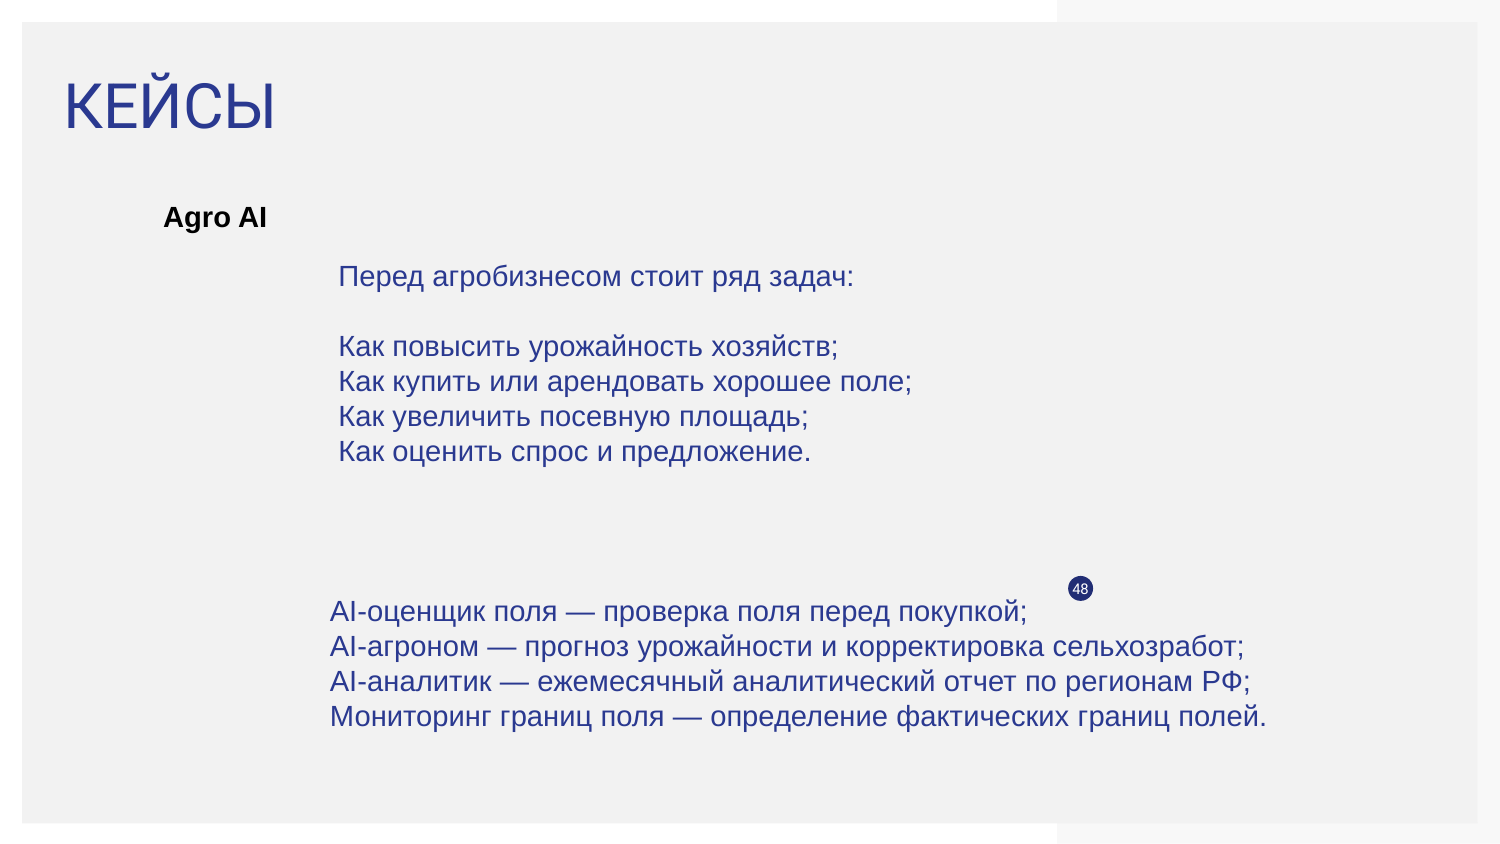

# КЕЙСЫ
Agro AI
Перед агробизнесом стоит ряд задач:

Как повысить урожайность хозяйств;
Как купить или арендовать хорошее поле;
Как увеличить посевную площадь;
Как оценить спрос и предложение.
48
AI-оценщик поля — проверка поля перед покупкой;
AI-агроном — прогноз урожайности и корректировка сельхозработ;
AI-аналитик — ежемесячный аналитический отчет по регионам РФ;
Мониторинг границ поля — определение фактических границ полей.